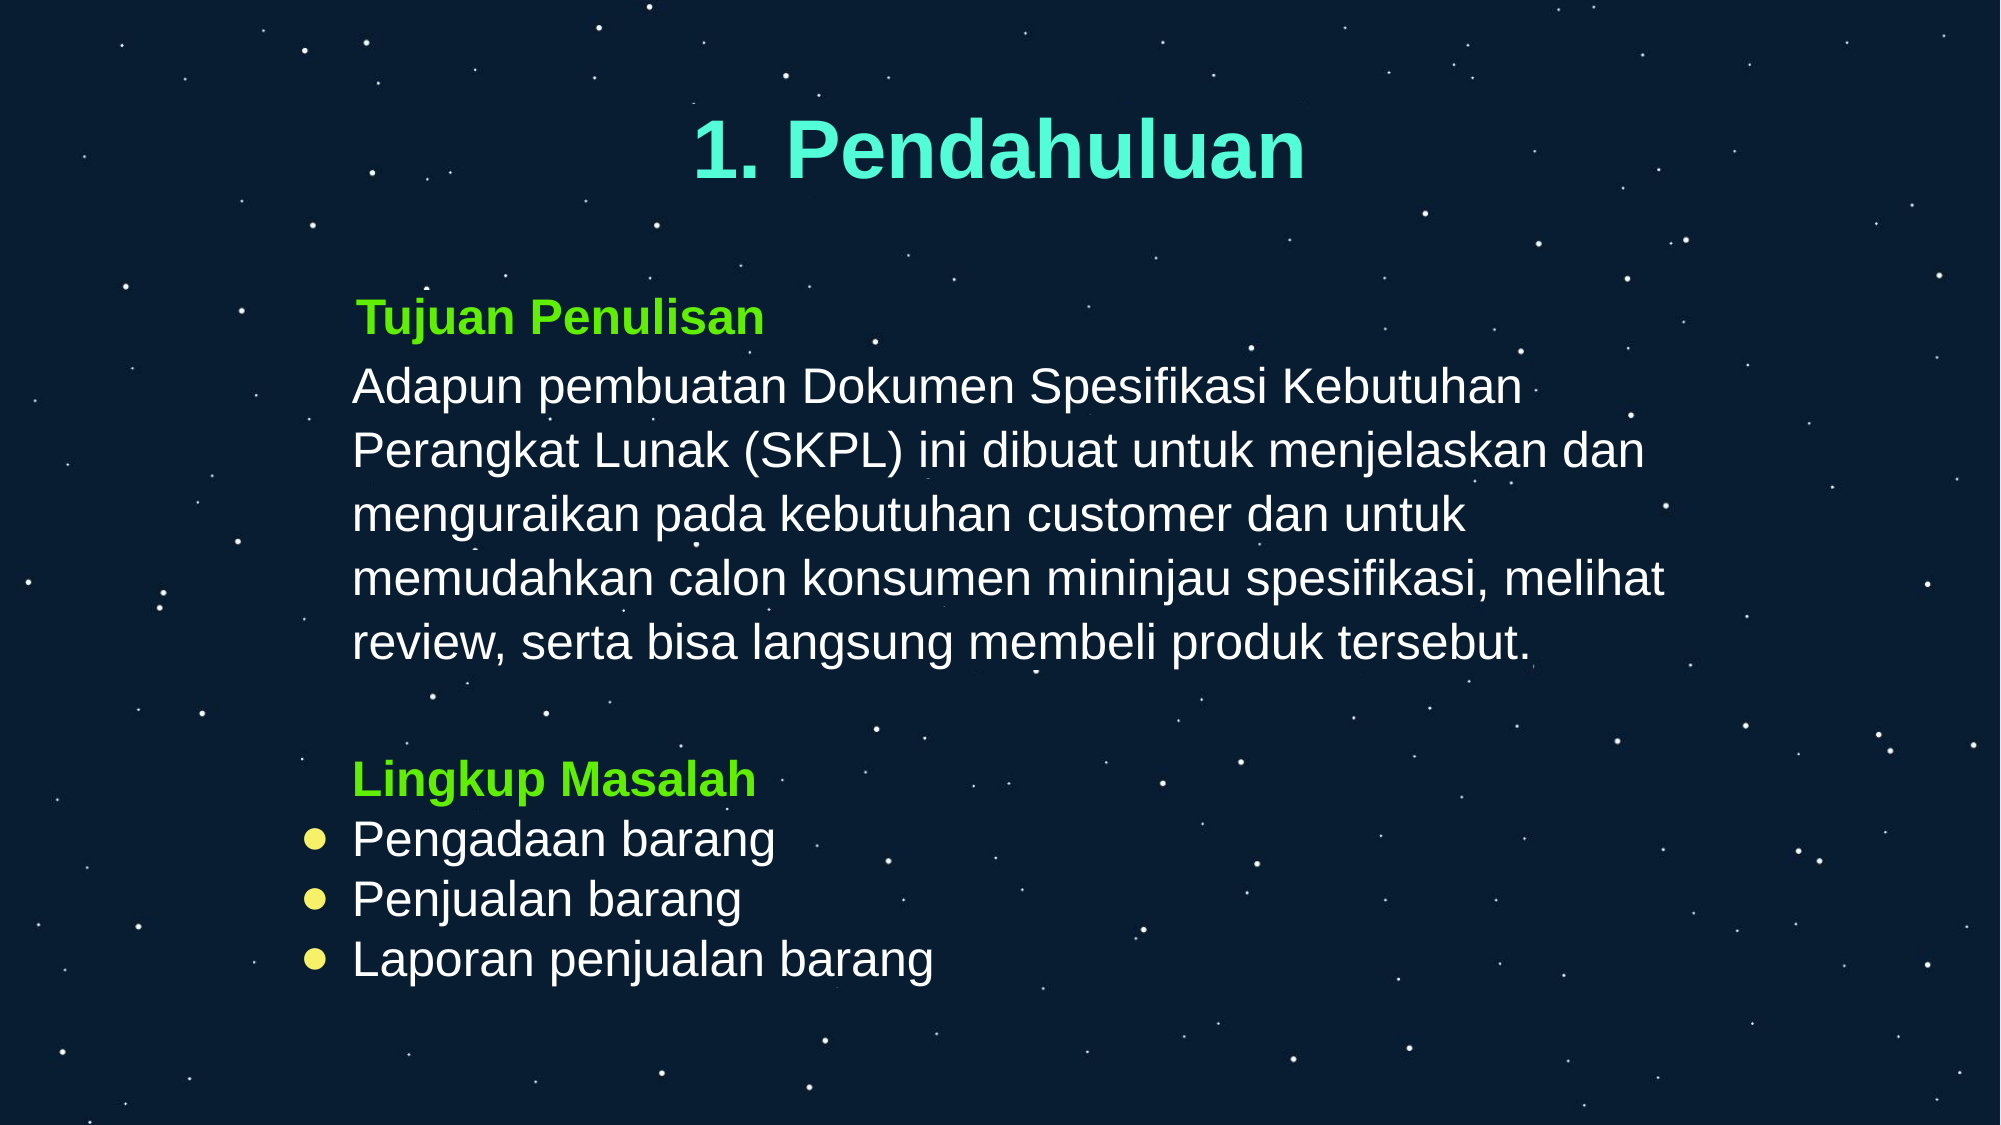

# 1. Pendahuluan
    Tujuan Penulisan
Adapun pembuatan Dokumen Spesifikasi Kebutuhan Perangkat Lunak (SKPL) ini dibuat untuk menjelaskan dan menguraikan pada kebutuhan customer dan untuk memudahkan calon konsumen mininjau spesifikasi, melihat review, serta bisa langsung membeli produk tersebut.

Lingkup Masalah
Pengadaan barang
Penjualan barang
Laporan penjualan barang